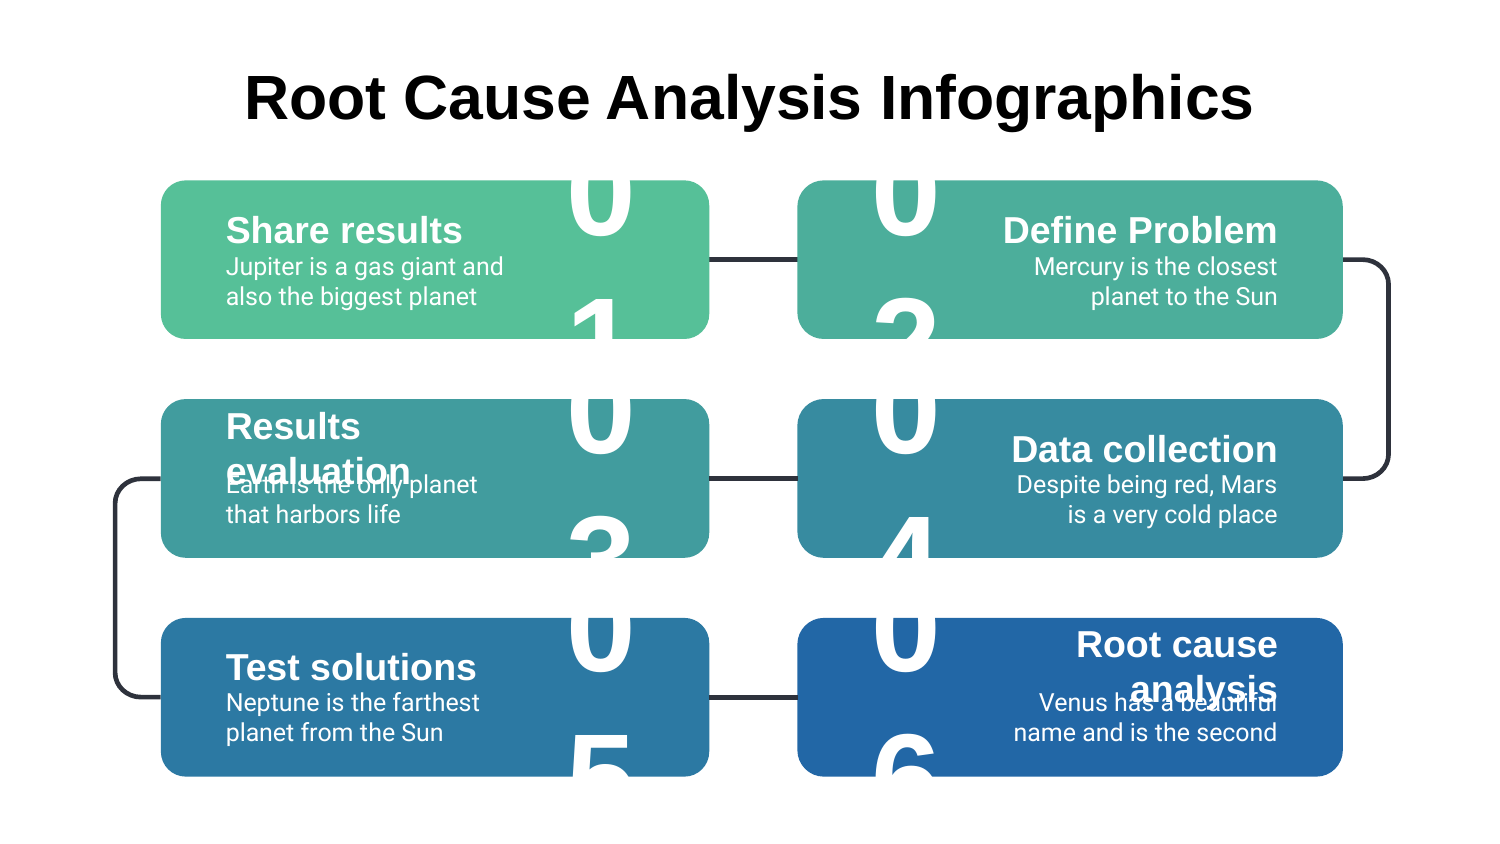

# Root Cause Analysis Infographics

01
02
Share results
Define Problem
Jupiter is a gas giant and also the biggest planet
Mercury is the closest planet to the Sun

Results evaluation
03
04
Data collection
Earth is the only planet that harbors life
Despite being red, Mars is a very cold place

05
06
Test solutions
Root cause analysis
Neptune is the farthest planet from the Sun
Venus has a beautiful name and is the second